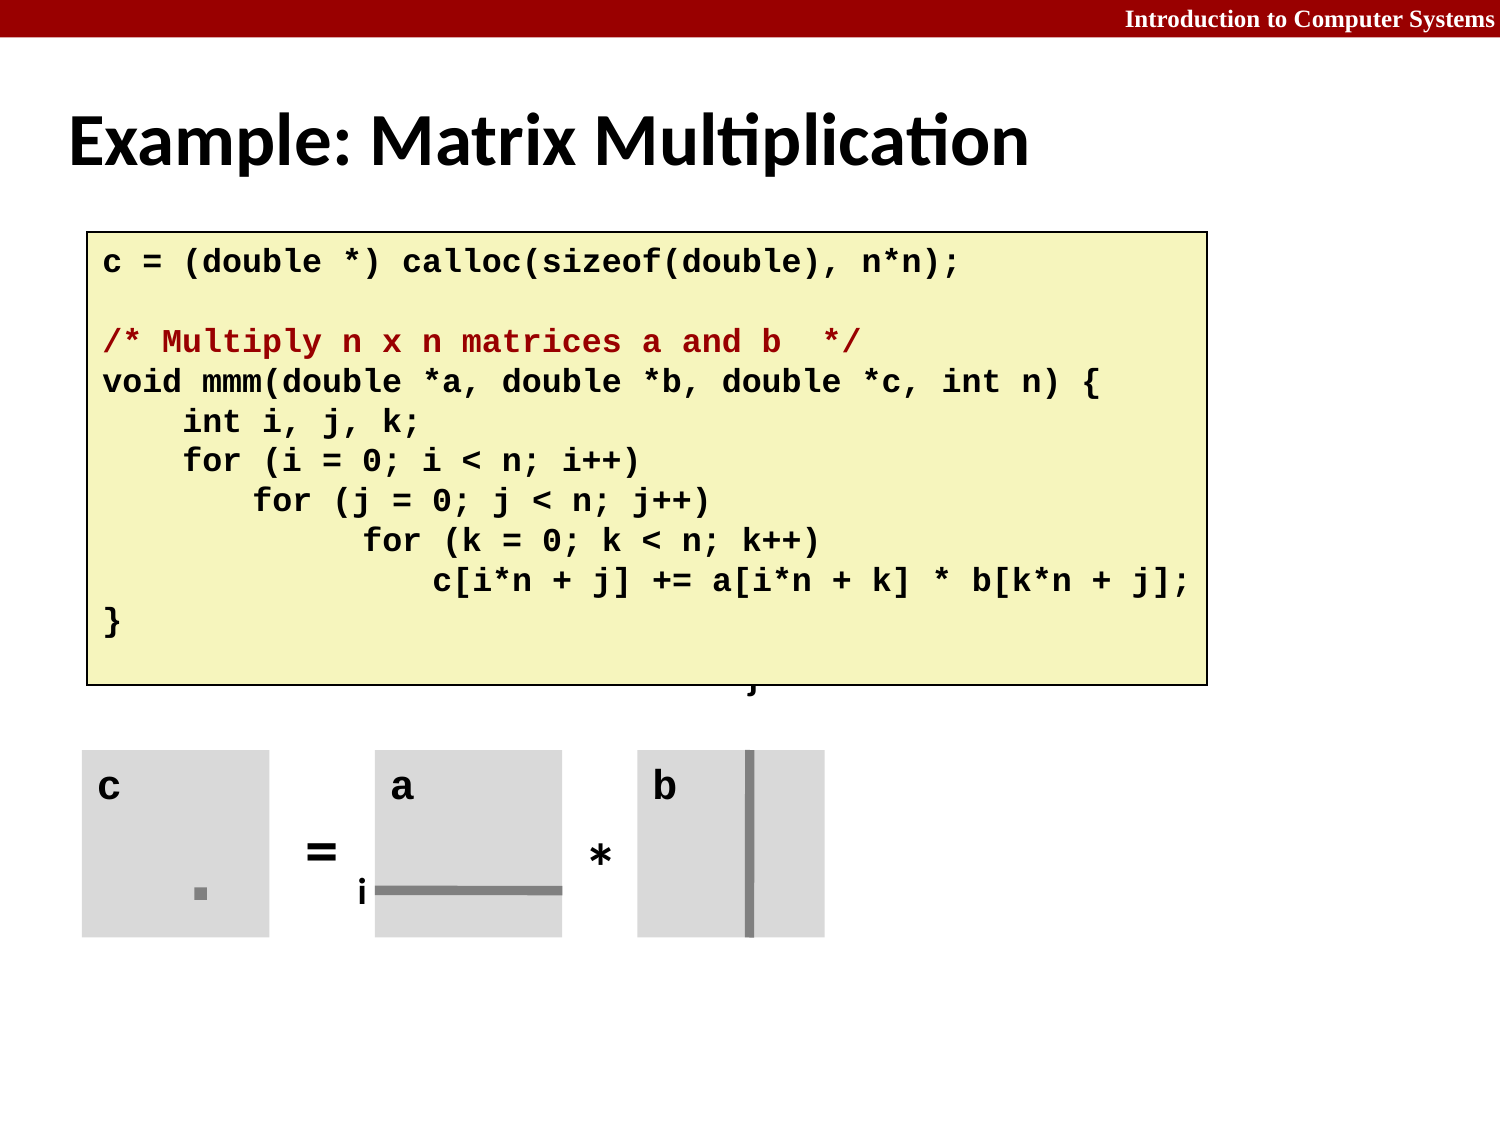

# Example: Matrix Multiplication
c = (double *) calloc(sizeof(double), n*n);

/* Multiply n x n matrices a and b  */
void mmm(double *a, double *b, double *c, int n) {
    int i, j, k;
    for (i = 0; i < n; i++)
	for (j = 0; j < n; j++)
             for (k = 0; k < n; k++)
	         c[i*n + j] += a[i*n + k] * b[k*n + j];
}

j
c
a
b
=
*
i